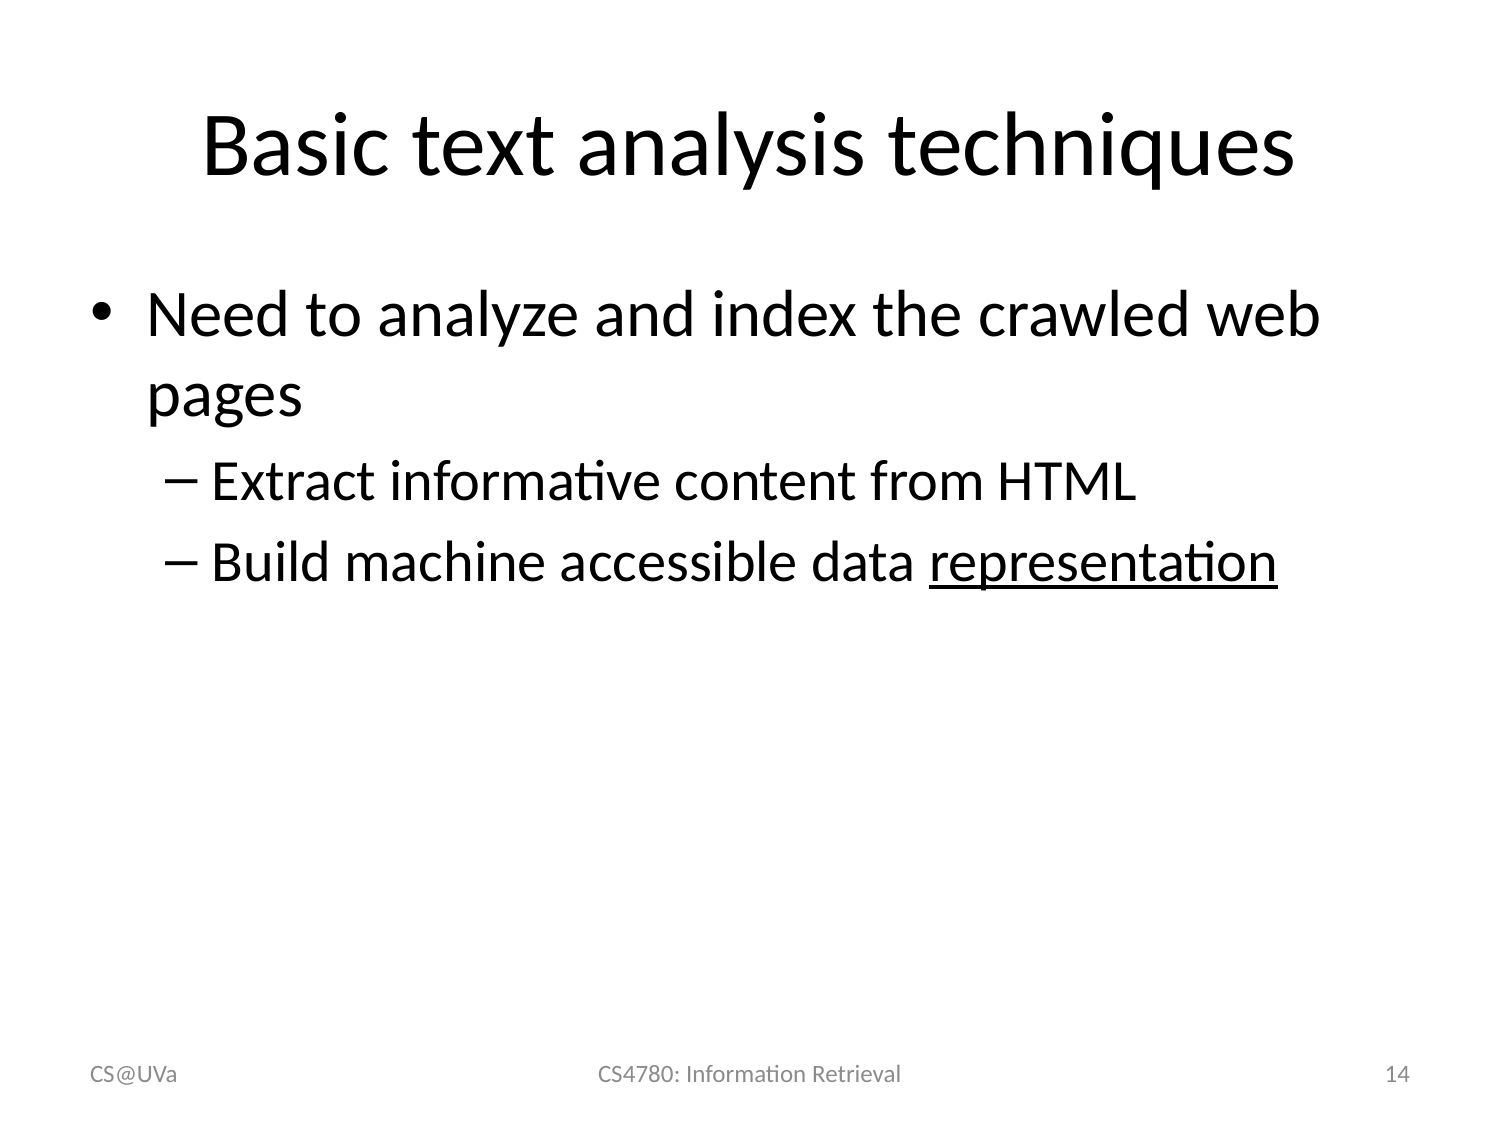

# Basic text analysis techniques
Need to analyze and index the crawled web pages
Extract informative content from HTML
Build machine accessible data representation
CS@UVa
CS4780: Information Retrieval
14